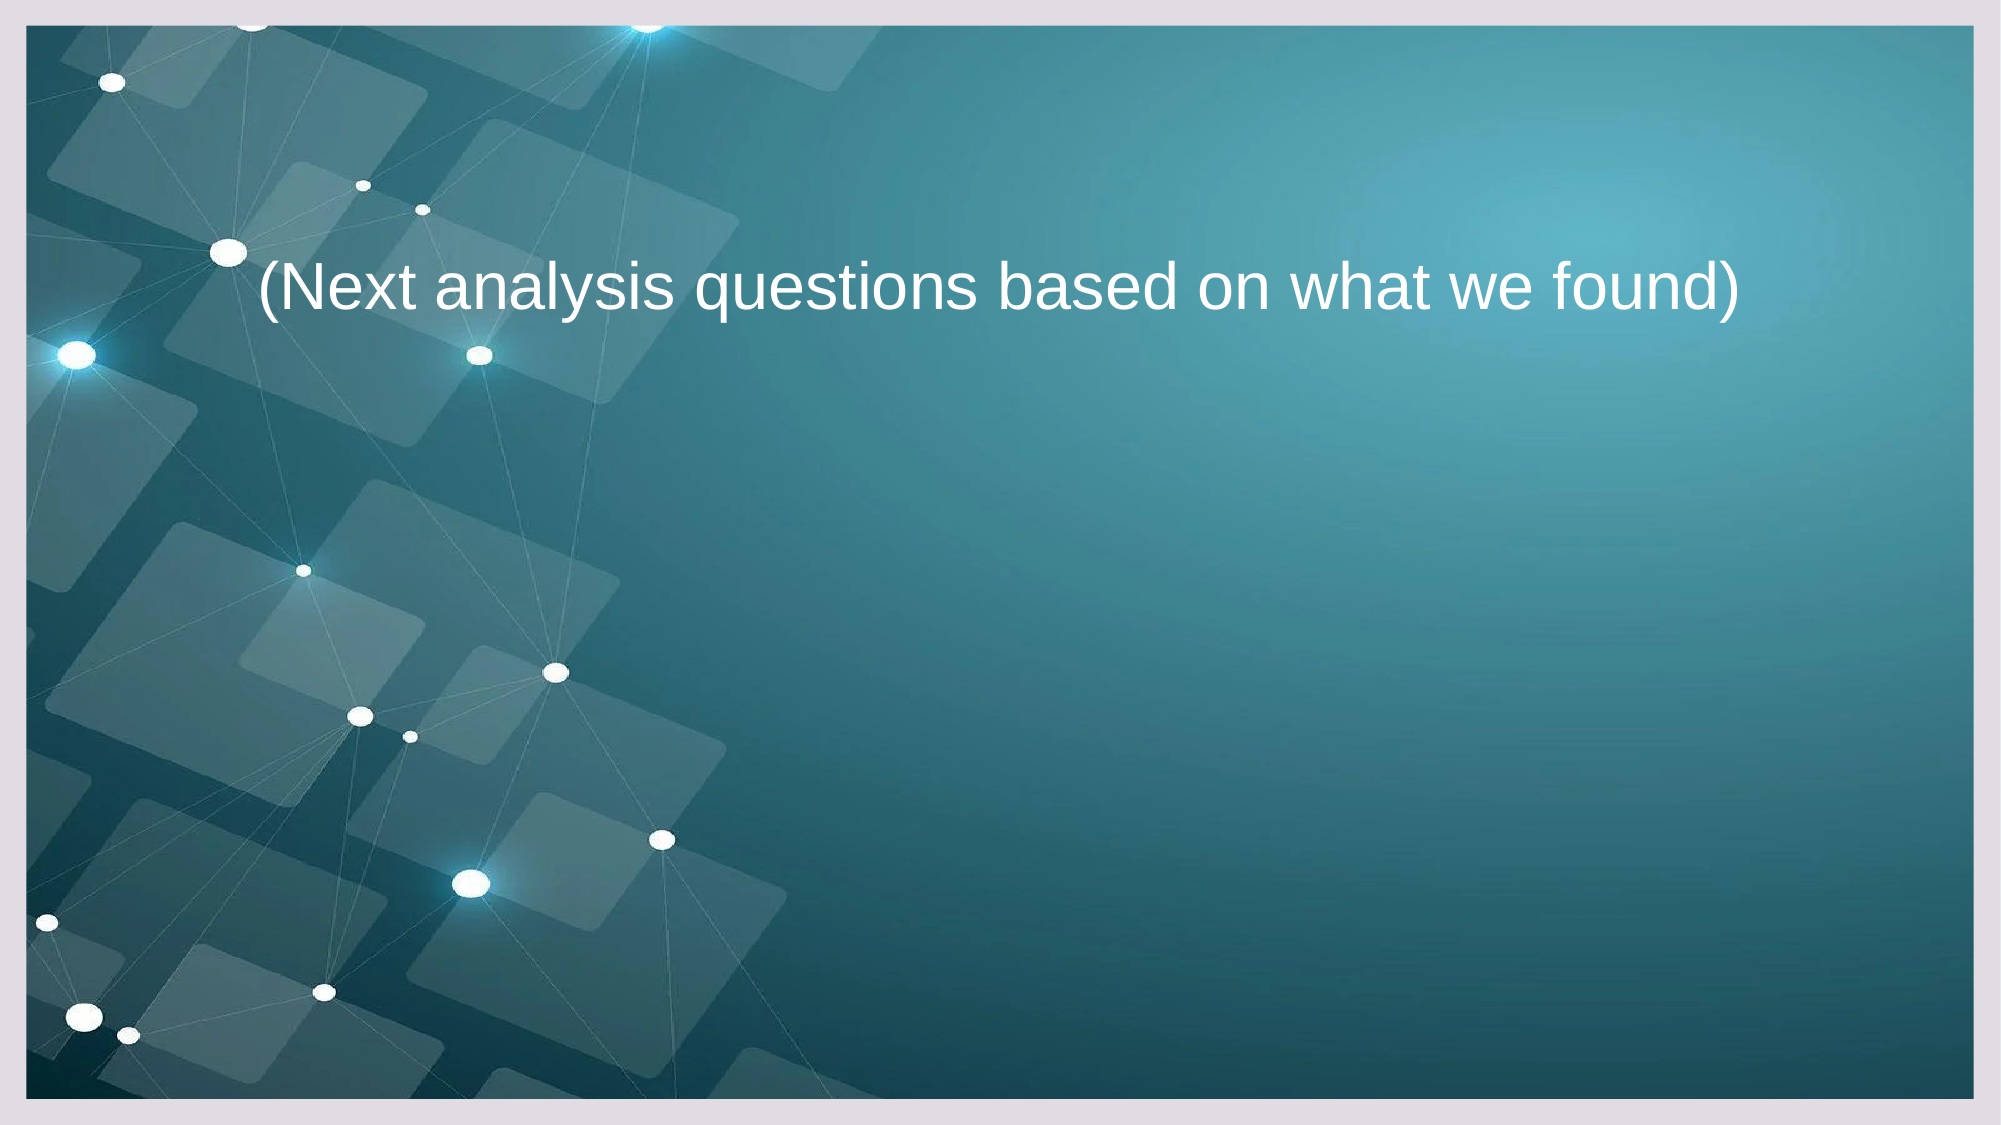

# (Next analysis questions based on what we found)